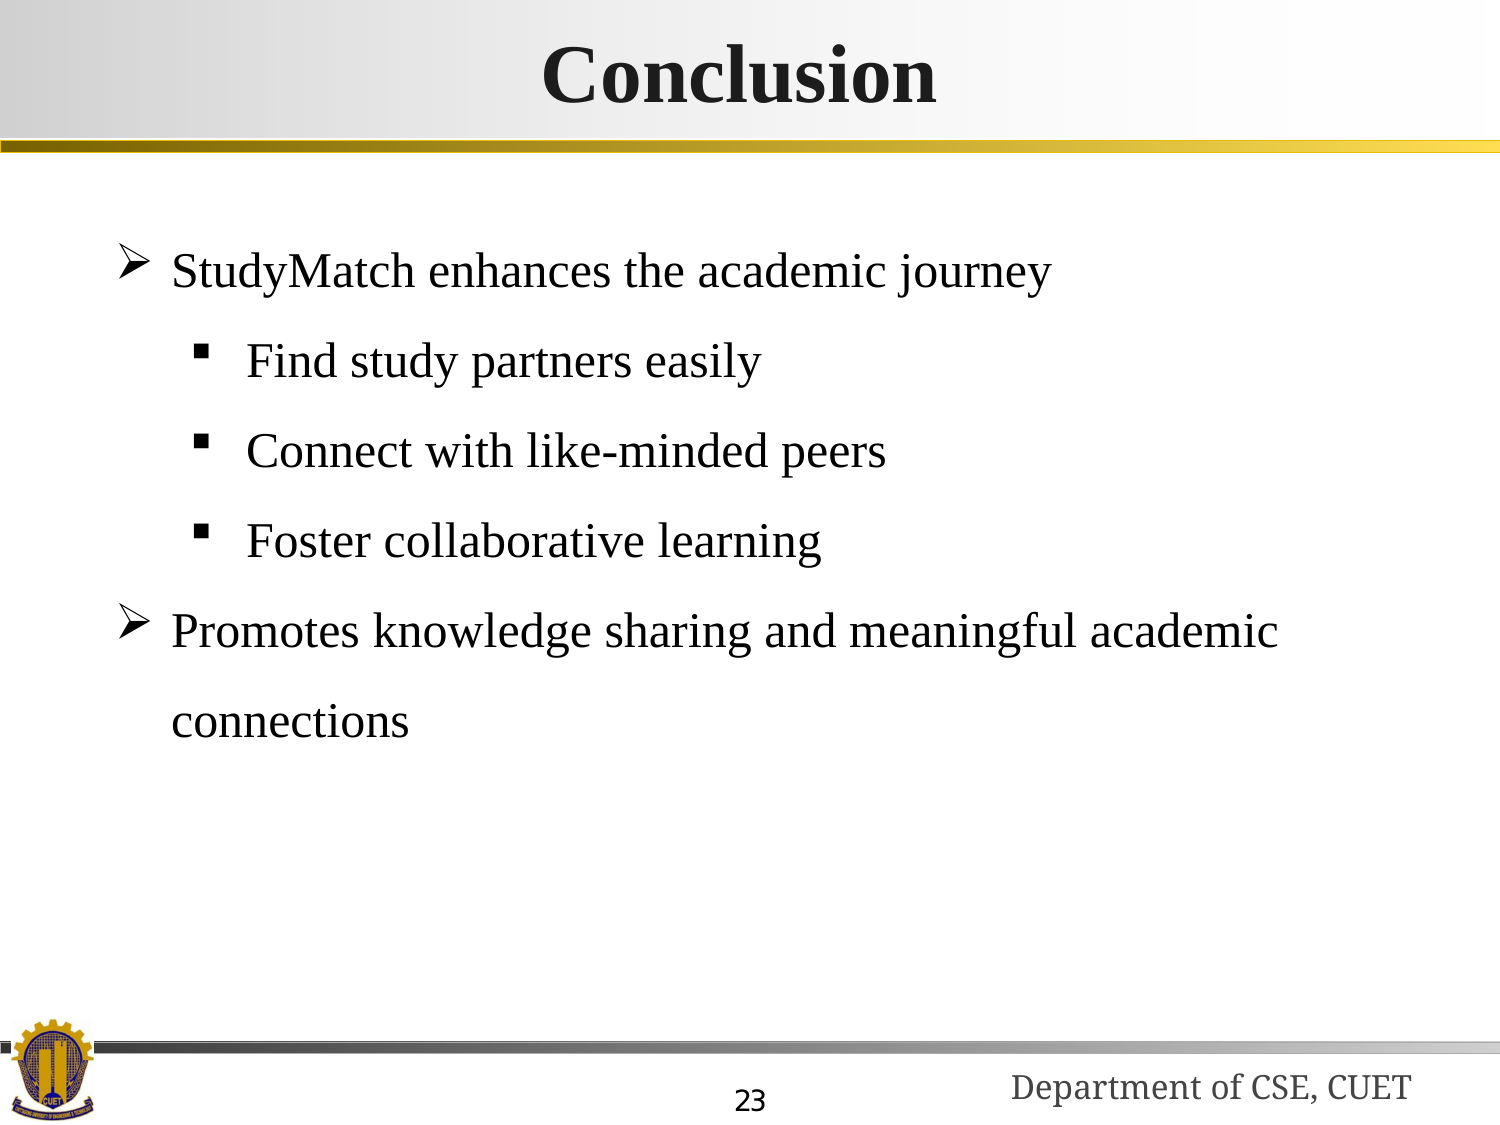

# Conclusion
StudyMatch enhances the academic journey
Find study partners easily
Connect with like-minded peers
Foster collaborative learning
Promotes knowledge sharing and meaningful academic connections